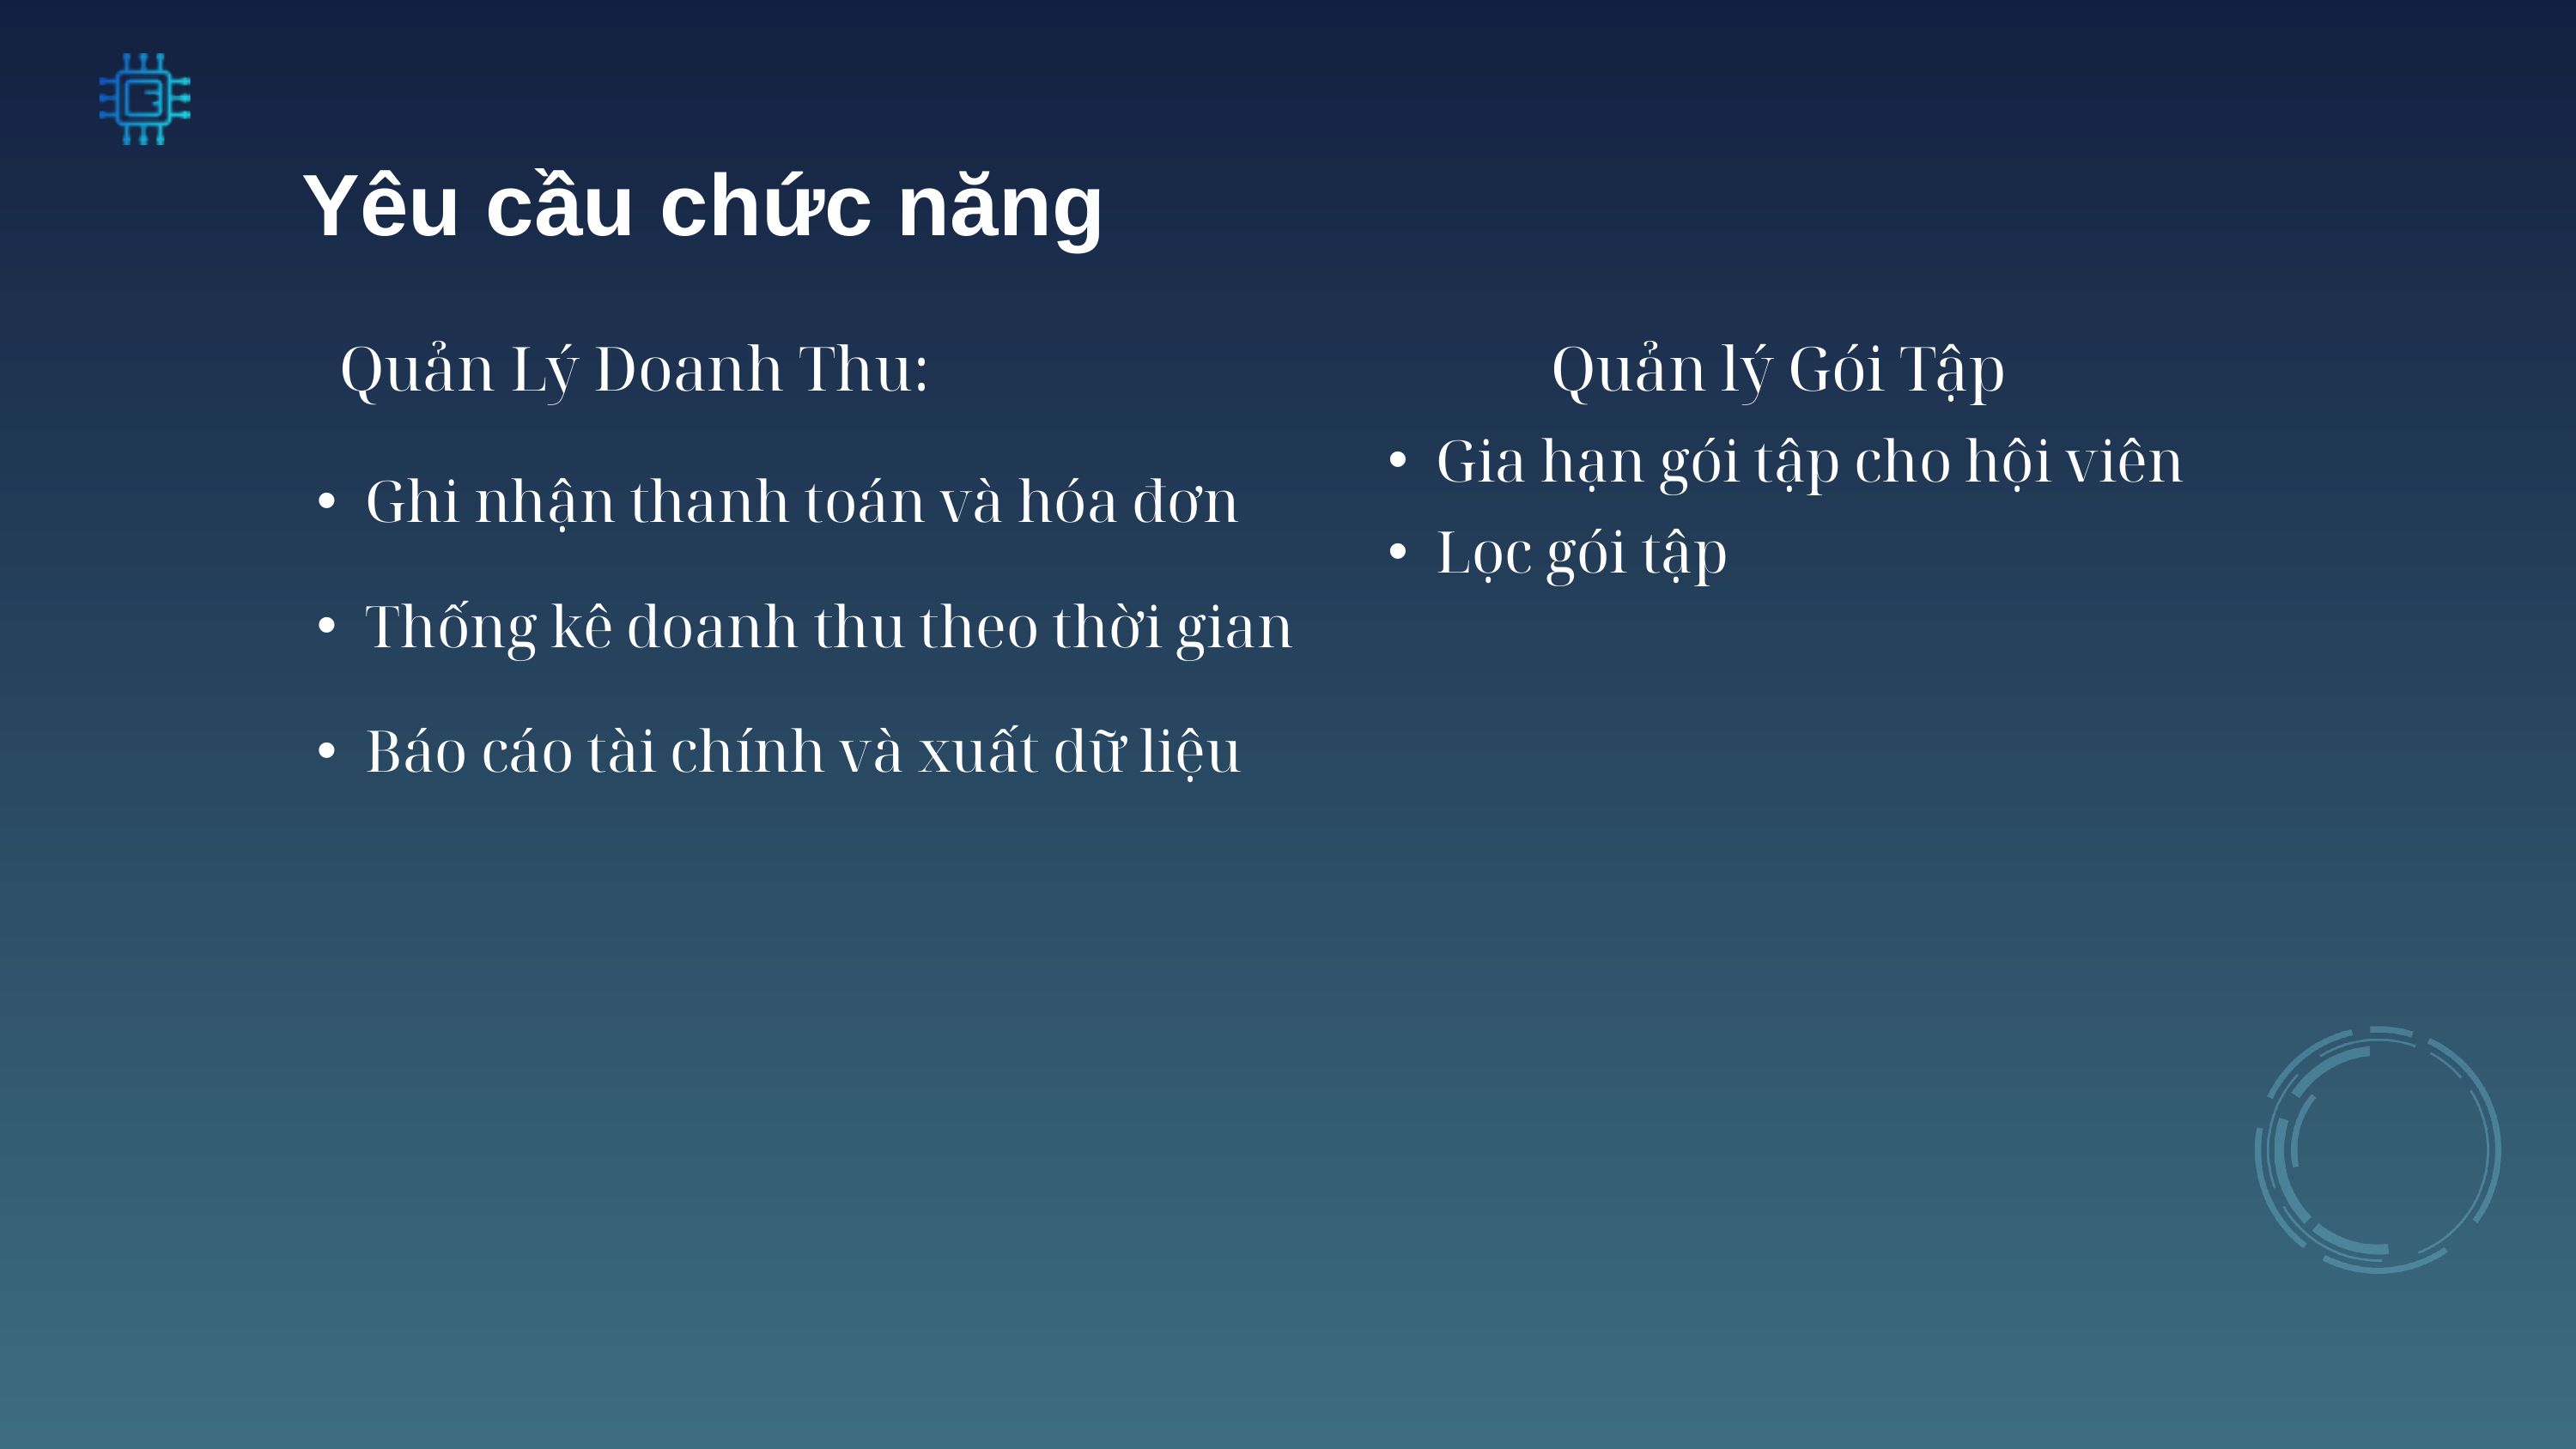

Yêu cầu chức năng

Ghi nhận thanh toán và hóa đơn
Thống kê doanh thu theo thời gian
Báo cáo tài chính và xuất dữ liệu

Gia hạn gói tập cho hội viên
Lọc gói tập

Quản Lý Doanh Thu:
Quản lý Gói Tập